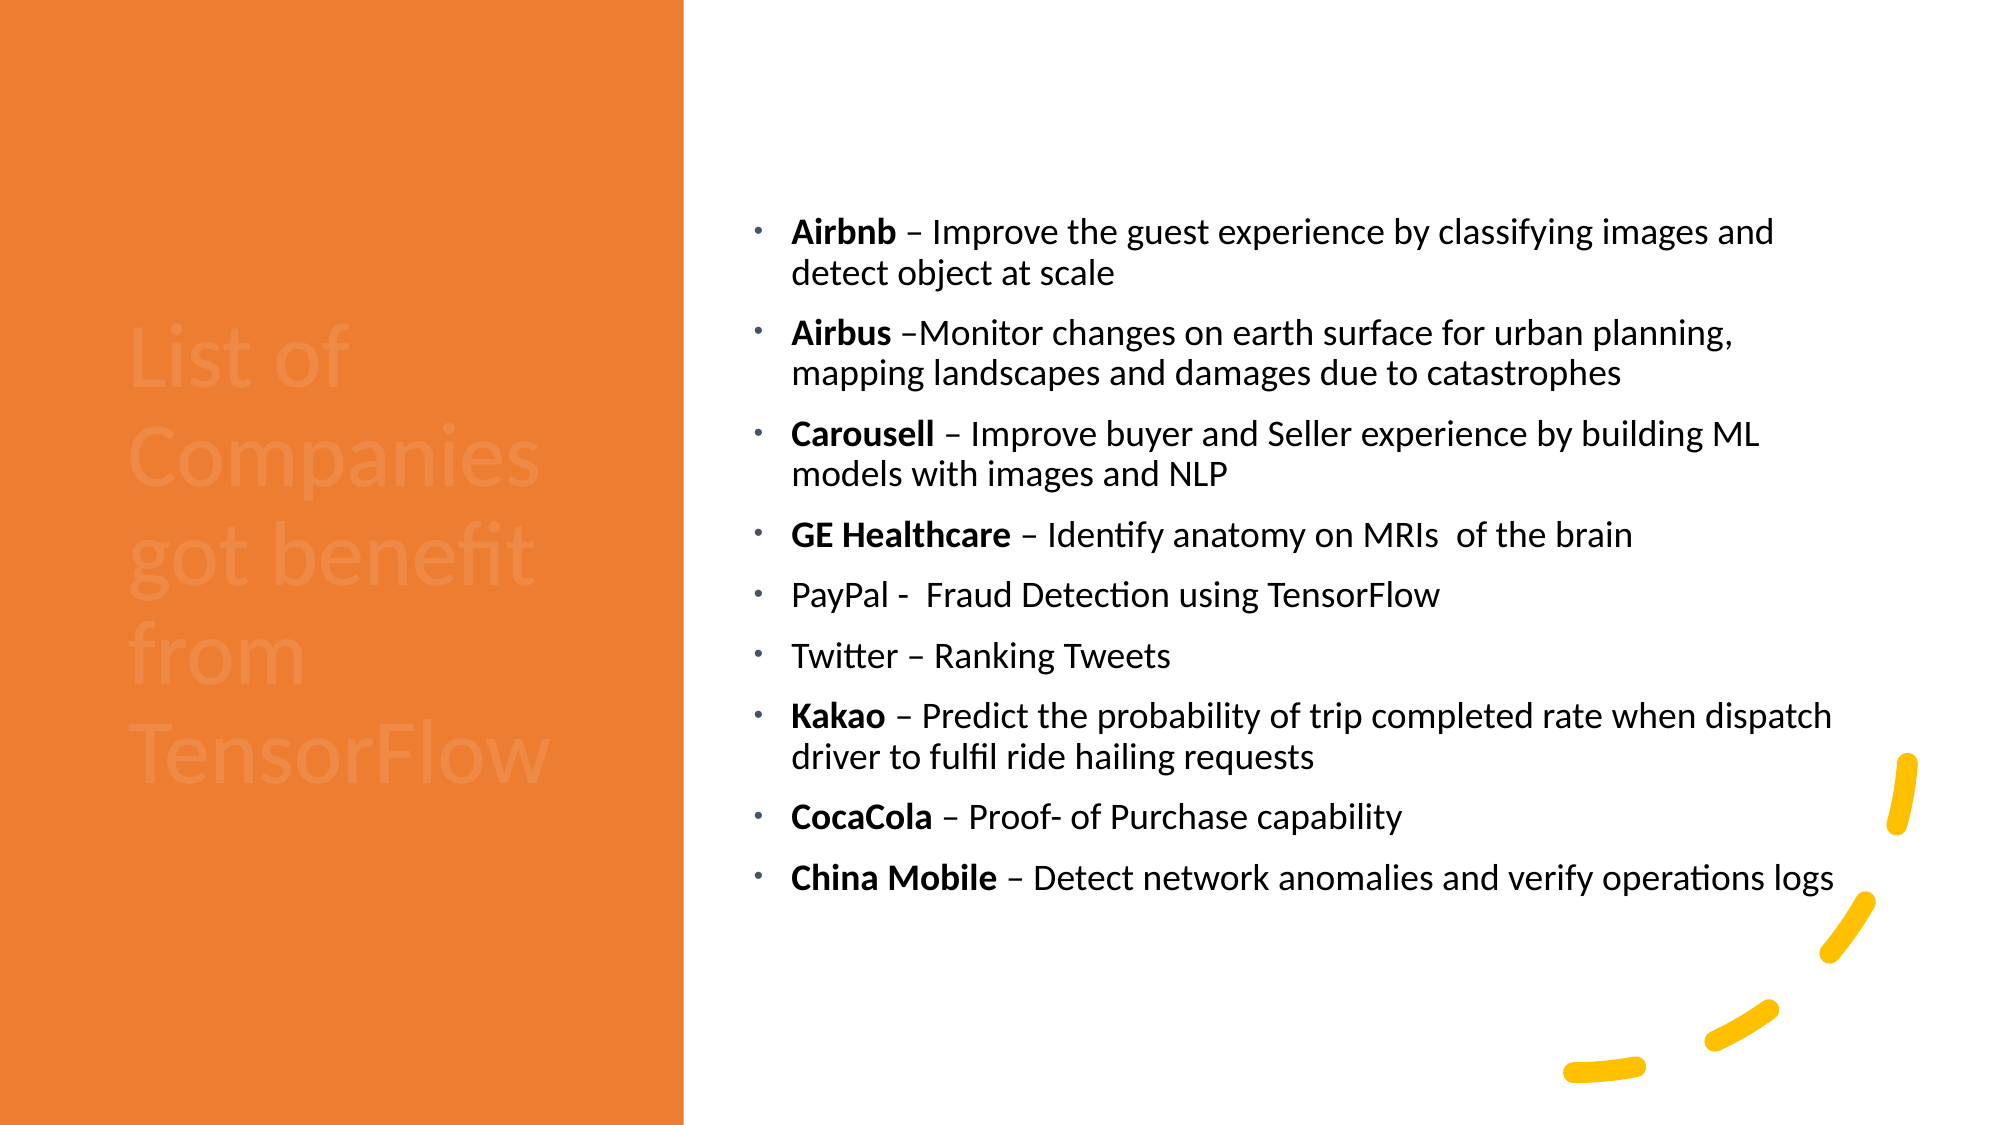

# List of Companies got benefit from TensorFlow
Airbnb – Improve the guest experience by classifying images and detect object at scale
Airbus –Monitor changes on earth surface for urban planning, mapping landscapes and damages due to catastrophes
Carousell – Improve buyer and Seller experience by building ML models with images and NLP
GE Healthcare – Identify anatomy on MRIs  of the brain
PayPal -  Fraud Detection using TensorFlow
Twitter – Ranking Tweets
Kakao – Predict the probability of trip completed rate when dispatch driver to fulfil ride hailing requests
CocaCola – Proof- of Purchase capability
China Mobile – Detect network anomalies and verify operations logs